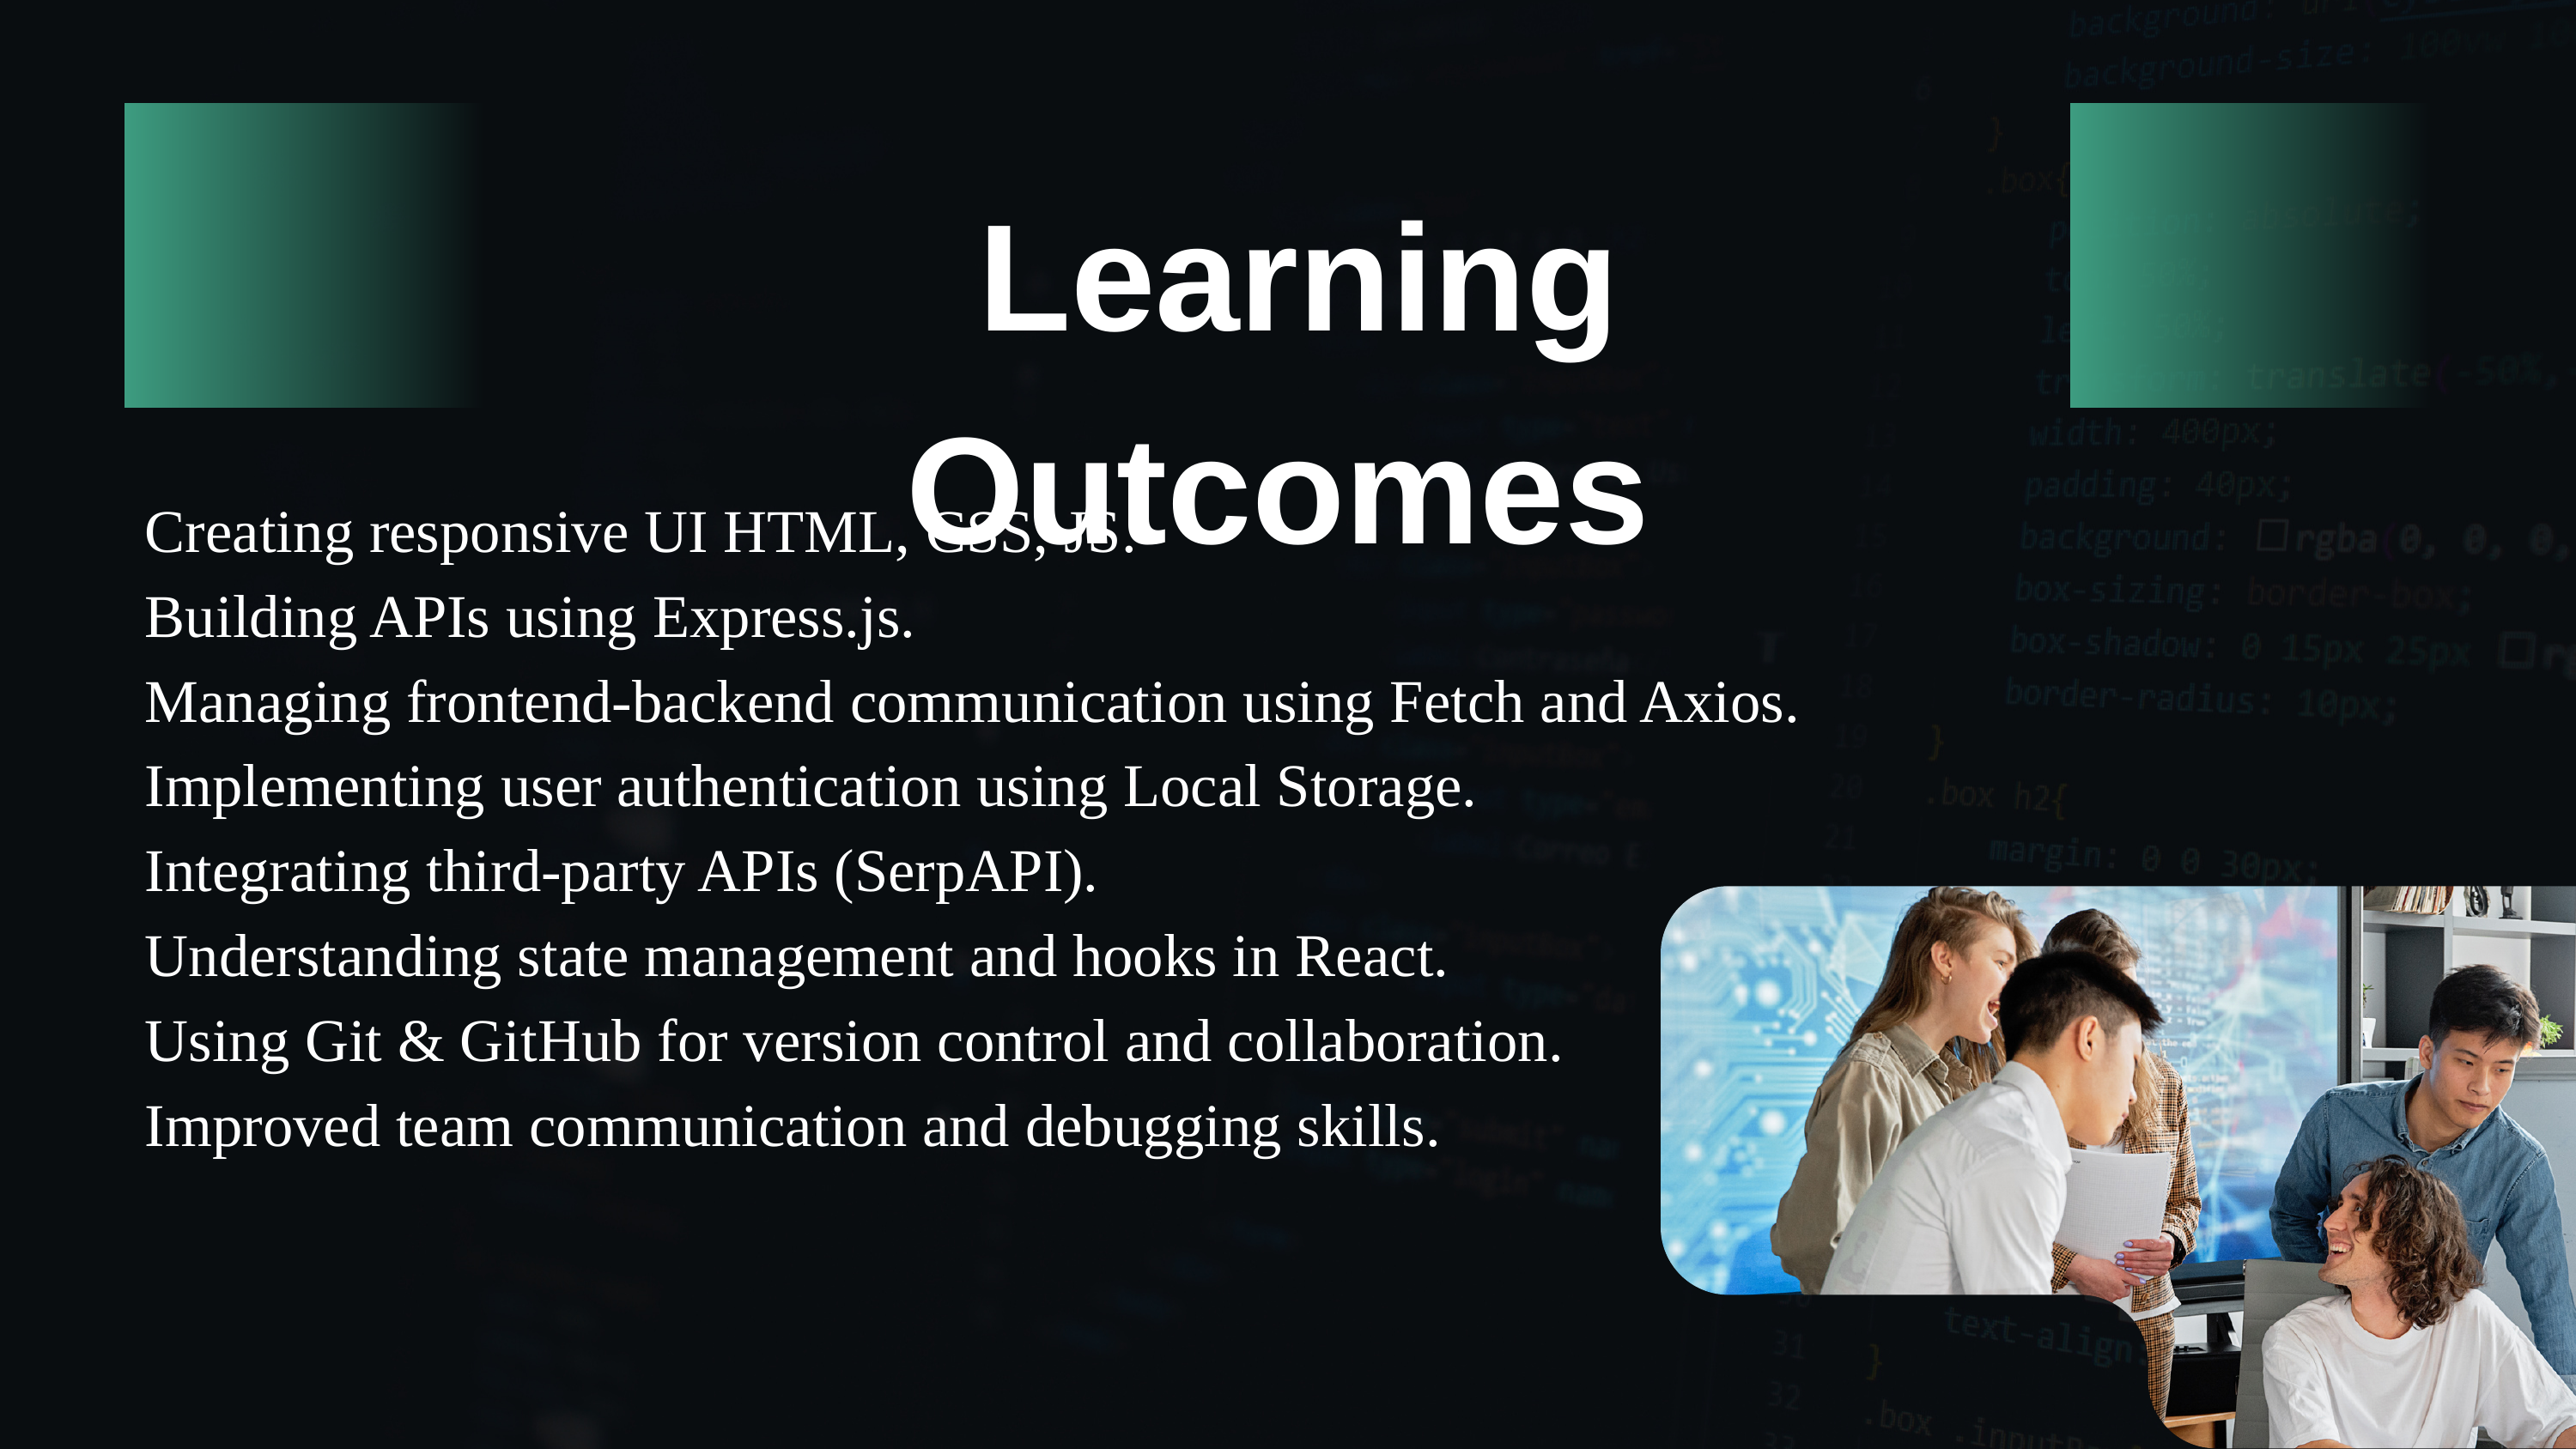

Learning Outcomes

Creating responsive UI HTML, CSS, JS.
Building APIs using Express.js.
Managing frontend-backend communication using Fetch and Axios.
Implementing user authentication using Local Storage.
Integrating third-party APIs (SerpAPI).
Understanding state management and hooks in React.
Using Git & GitHub for version control and collaboration.
Improved team communication and debugging skills.